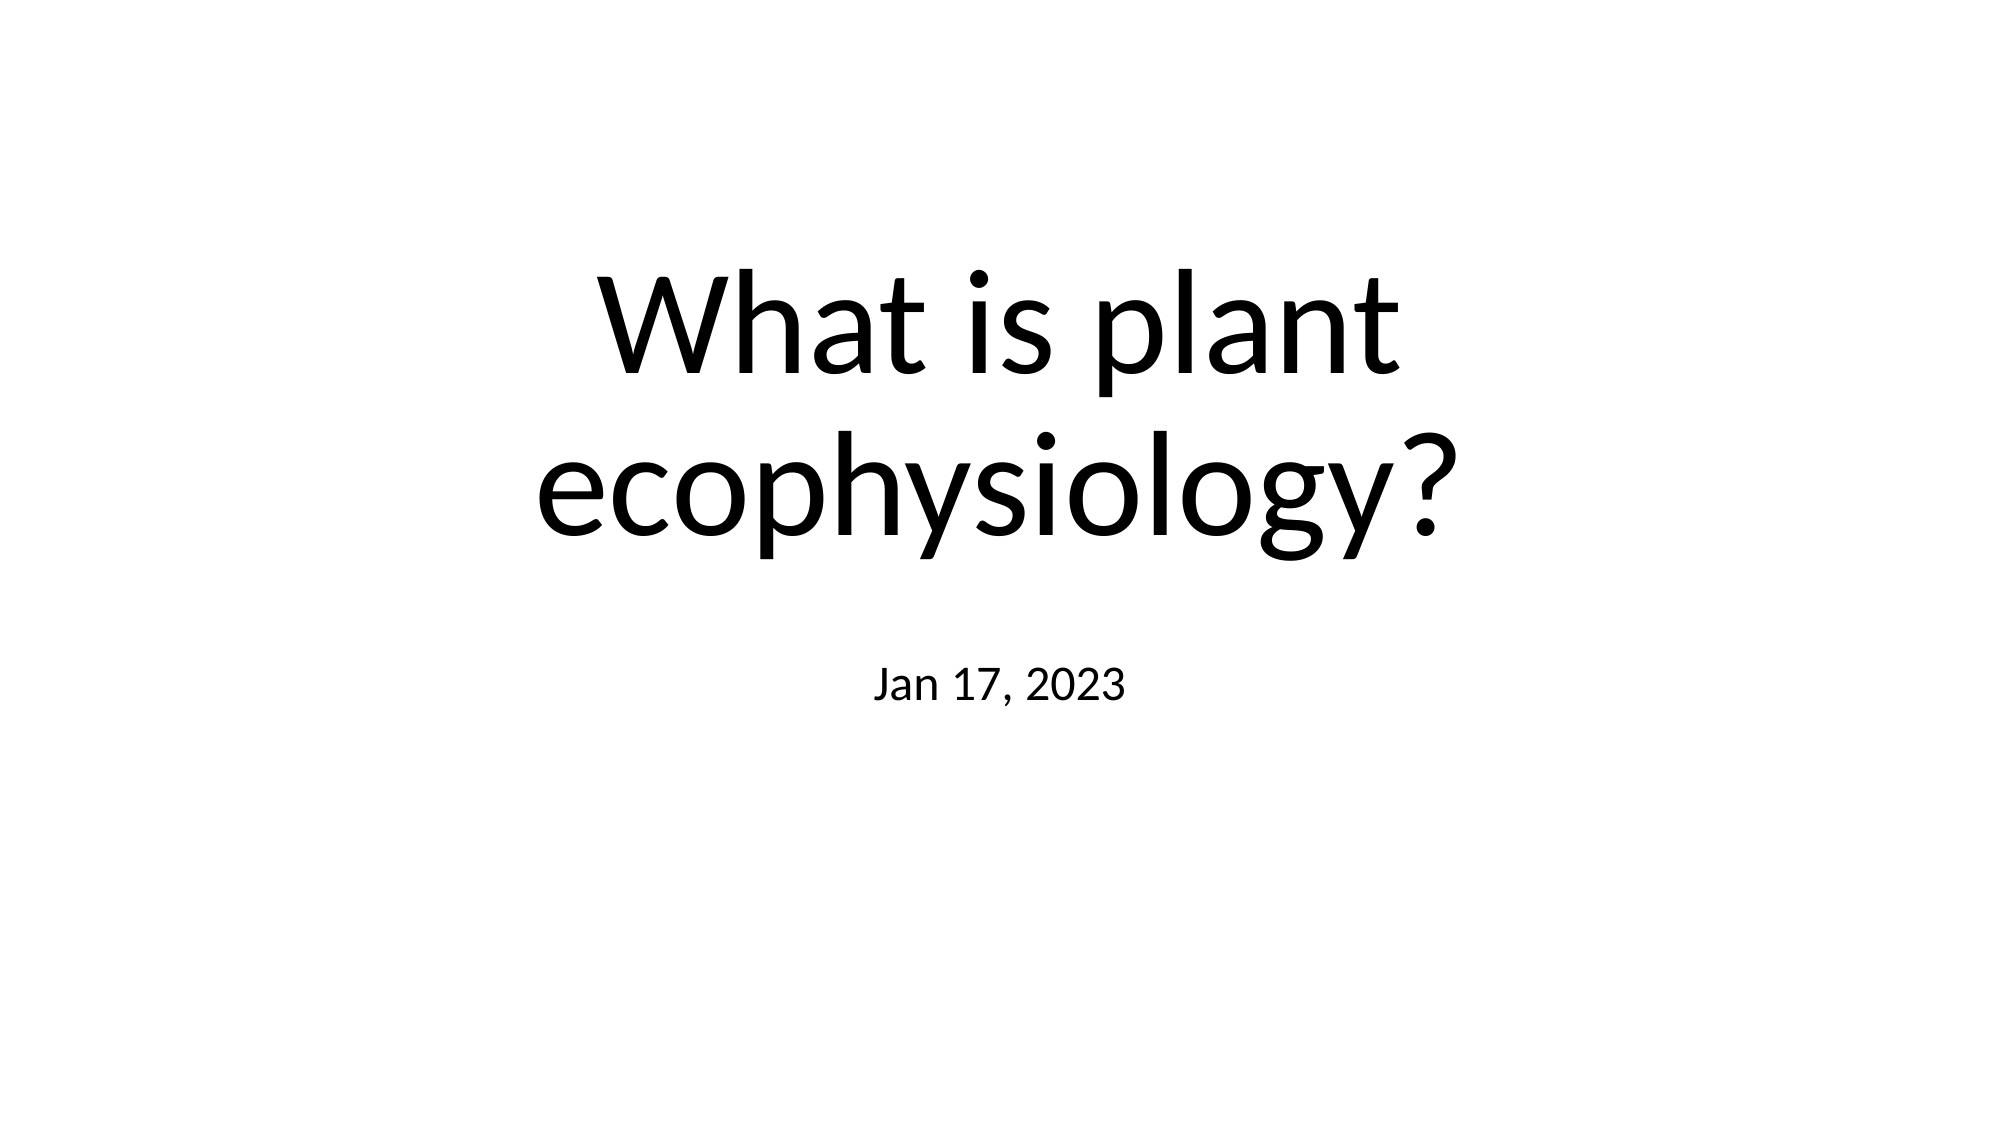

# What is plant ecophysiology?
Jan 17, 2023